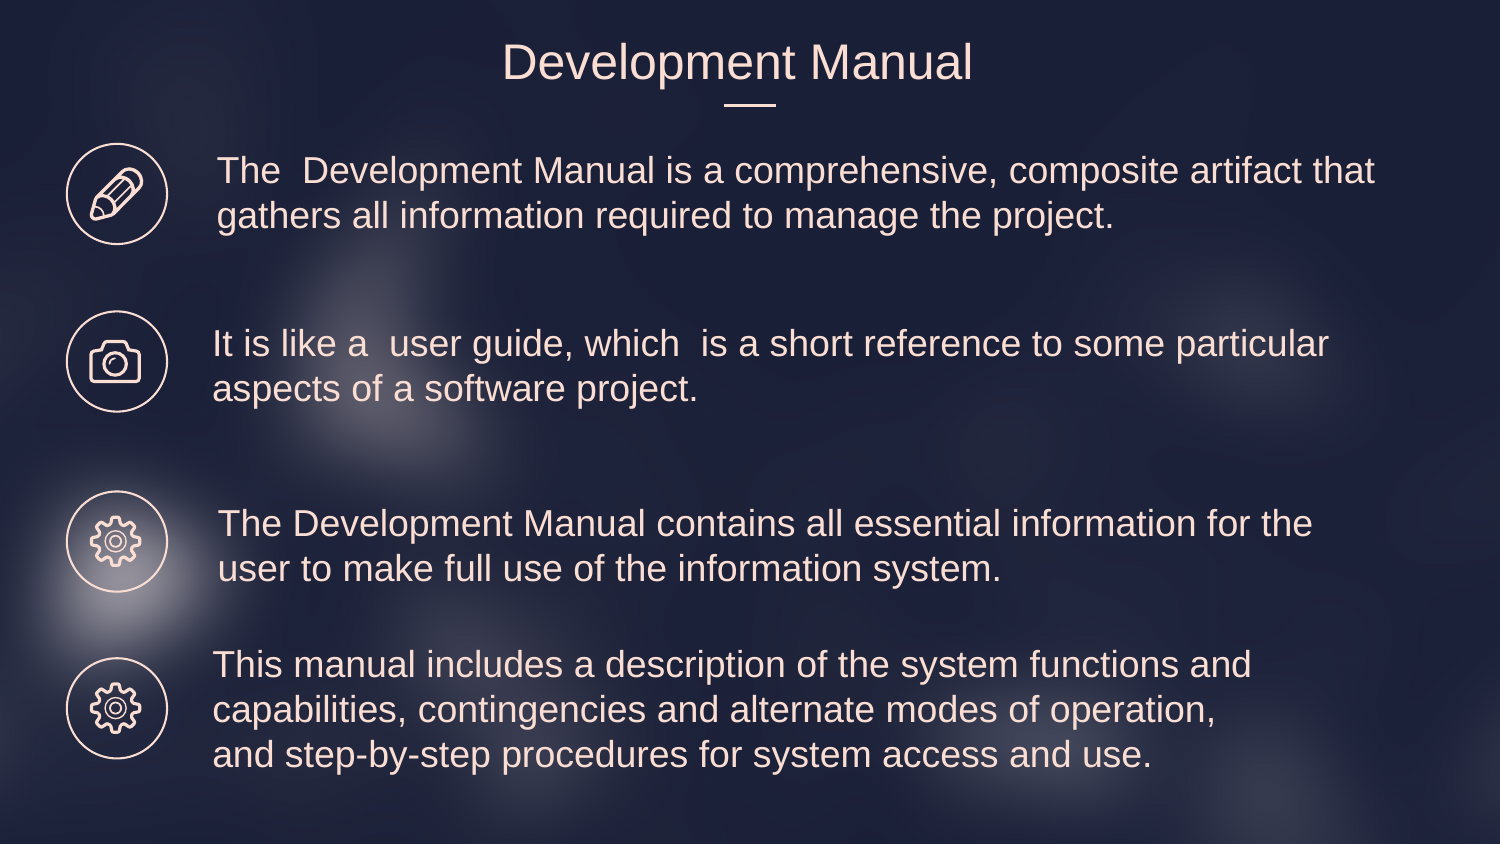

Development Manual
The  Development Manual is a comprehensive, composite artifact that gathers all information required to manage the project.

It is like a  user guide, which  is a short reference to some particular
aspects of a software project.

The Development Manual contains all essential information for the
user to make full use of the information system.
This manual includes a description of the system functions and
capabilities, contingencies and alternate modes of operation,
and step-by-step procedures for system access and use.